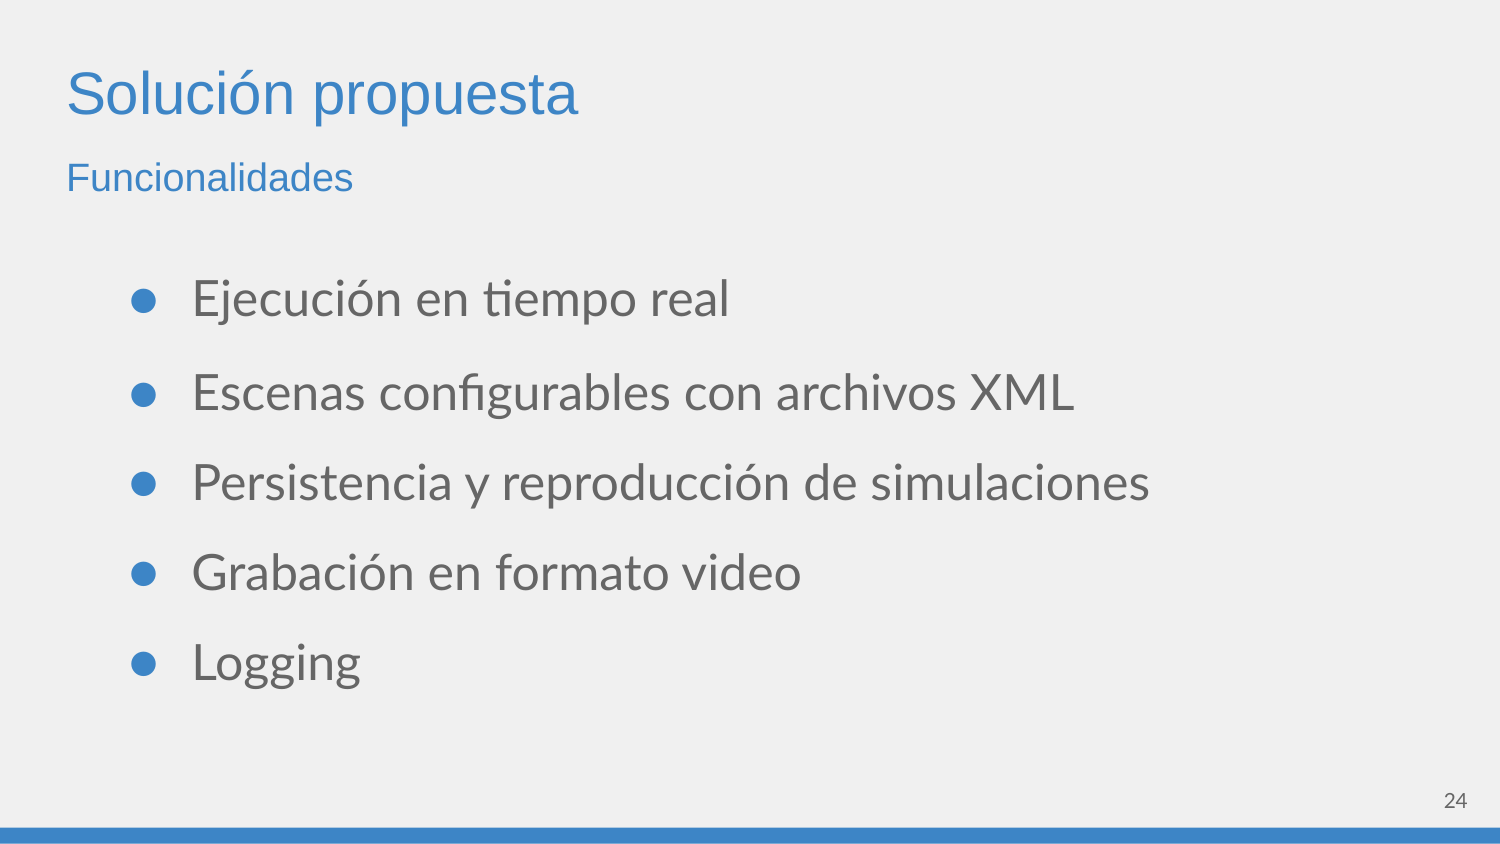

# Solución propuesta
Funcionalidades
Ejecución en tiempo real
Escenas configurables con archivos XML
Persistencia y reproducción de simulaciones
Grabación en formato video
Logging
24